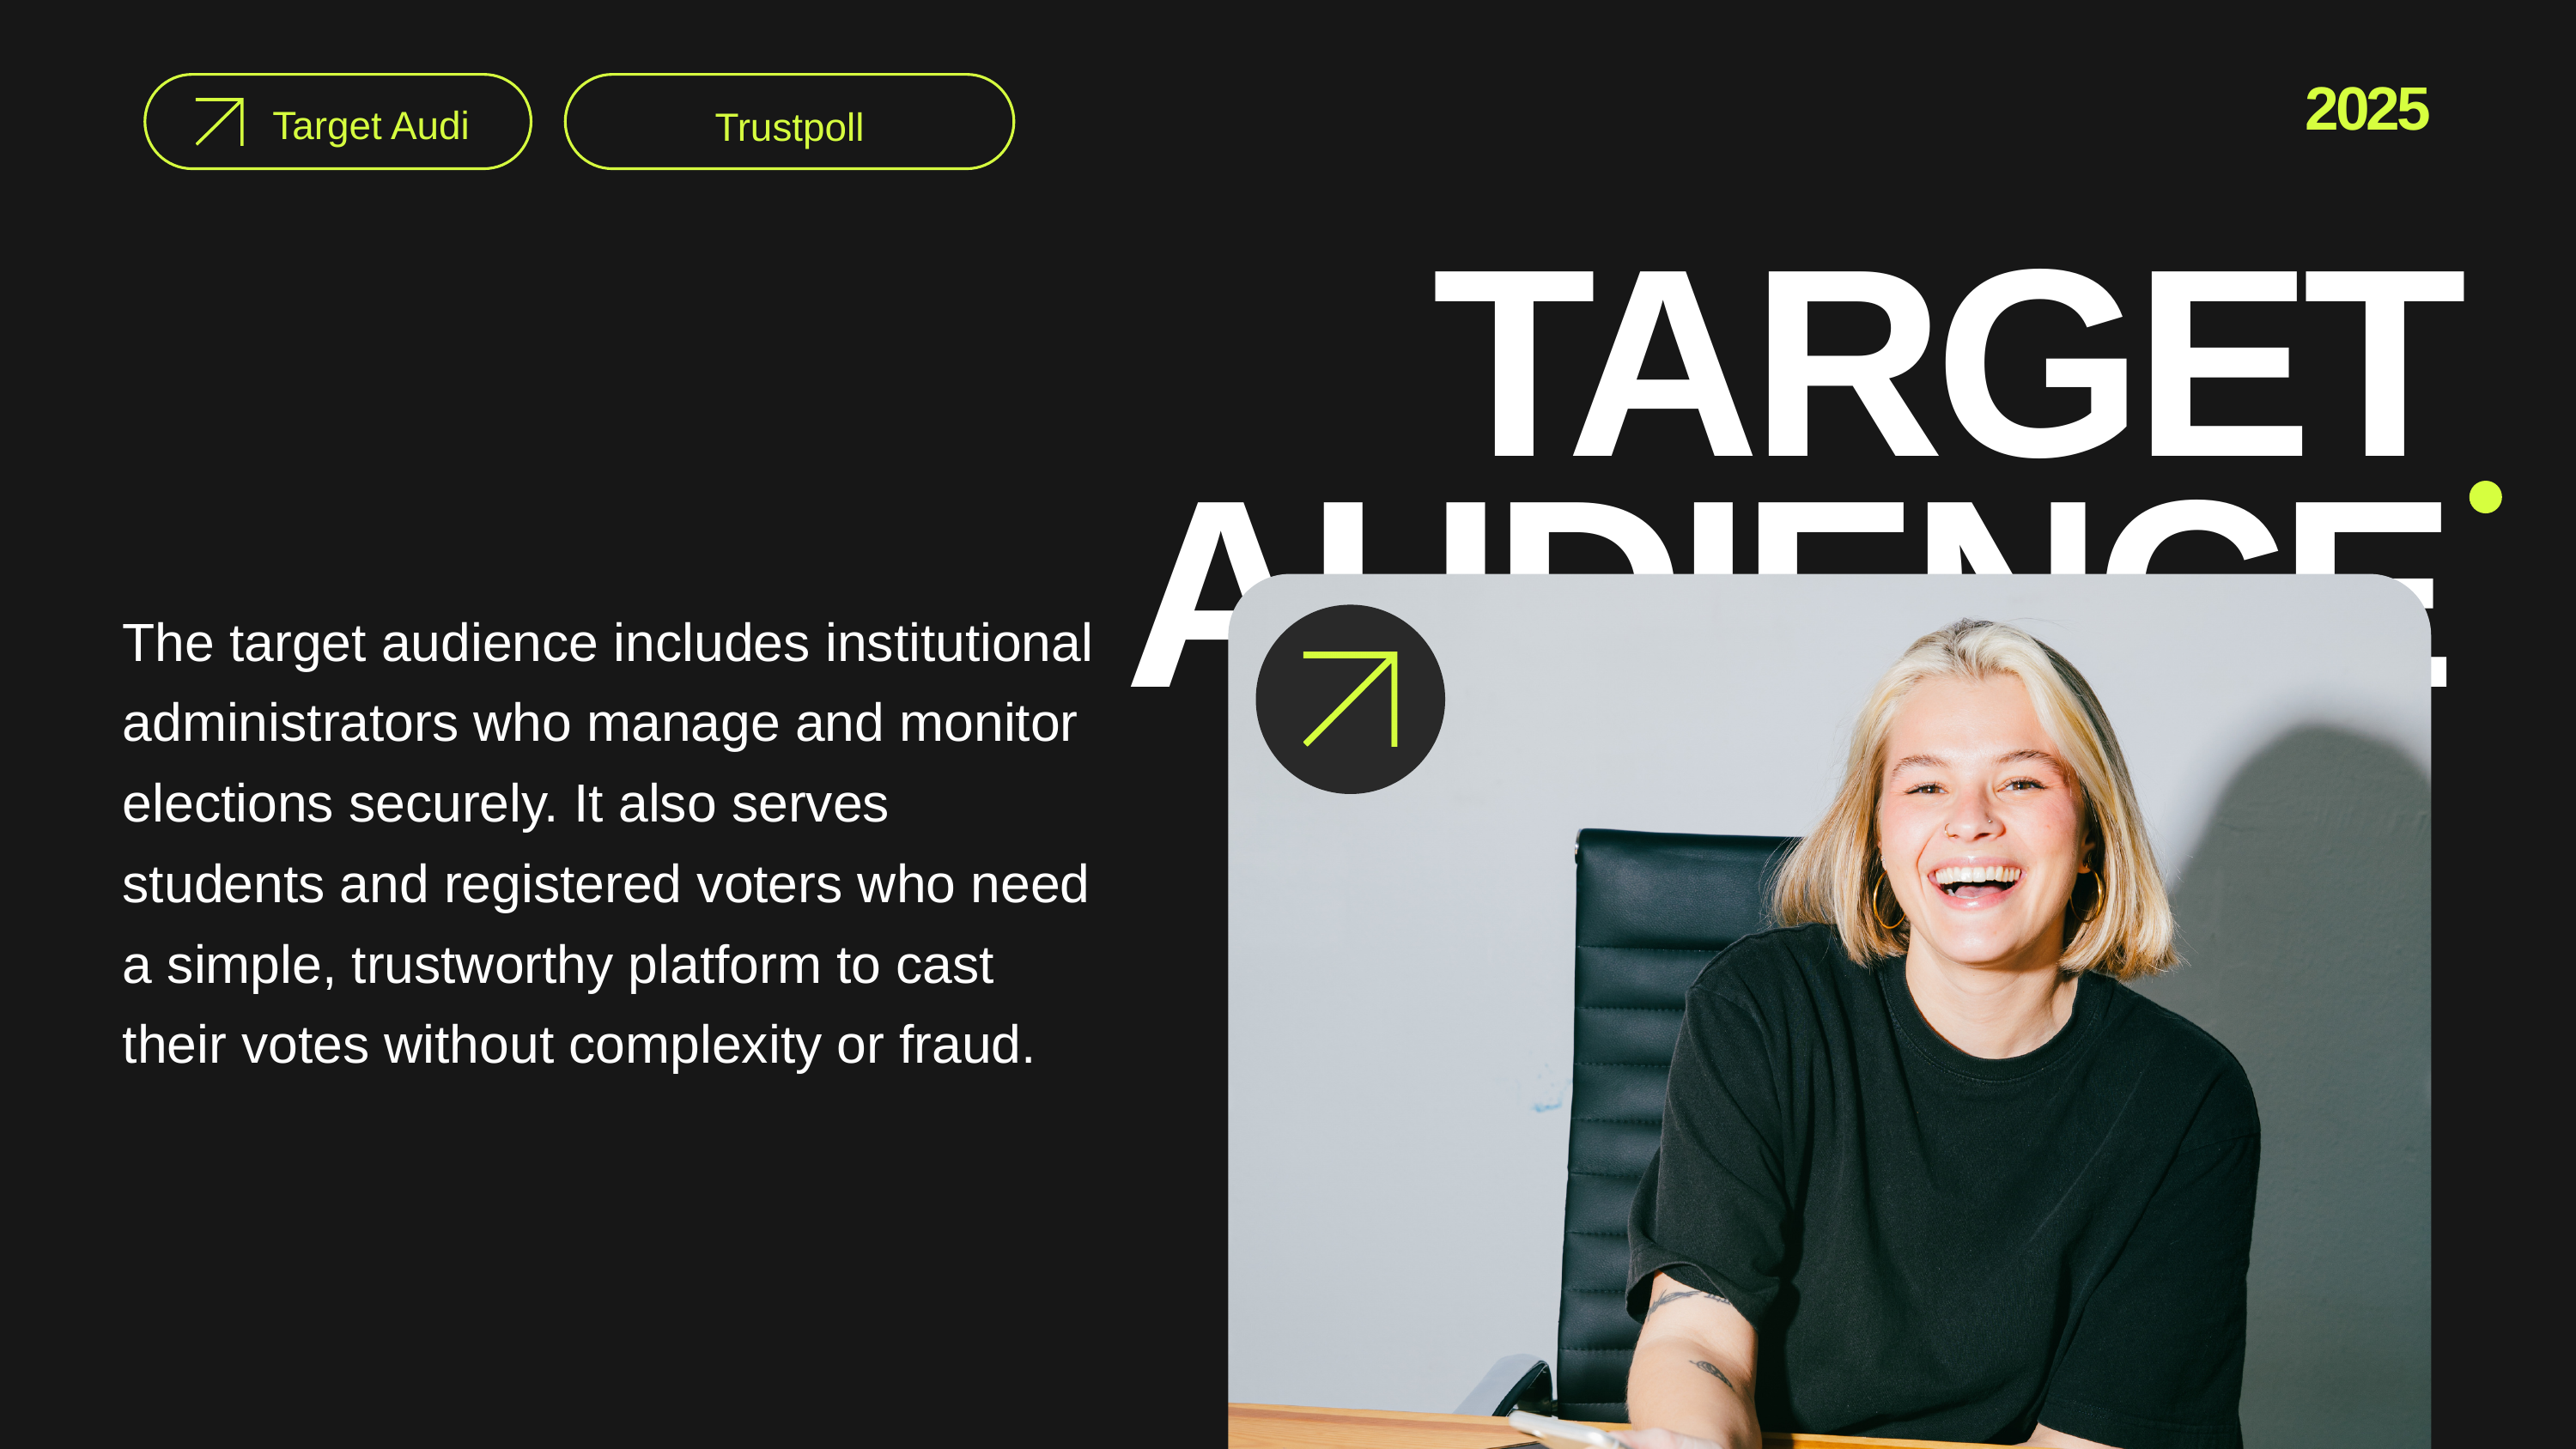

Trustpoll
2025
Target Audi

TARGET AUDIENCE

The target audience includes institutional administrators who manage and monitor elections securely. It also serves students and registered voters who need a simple, trustworthy platform to cast their votes without complexity or fraud.